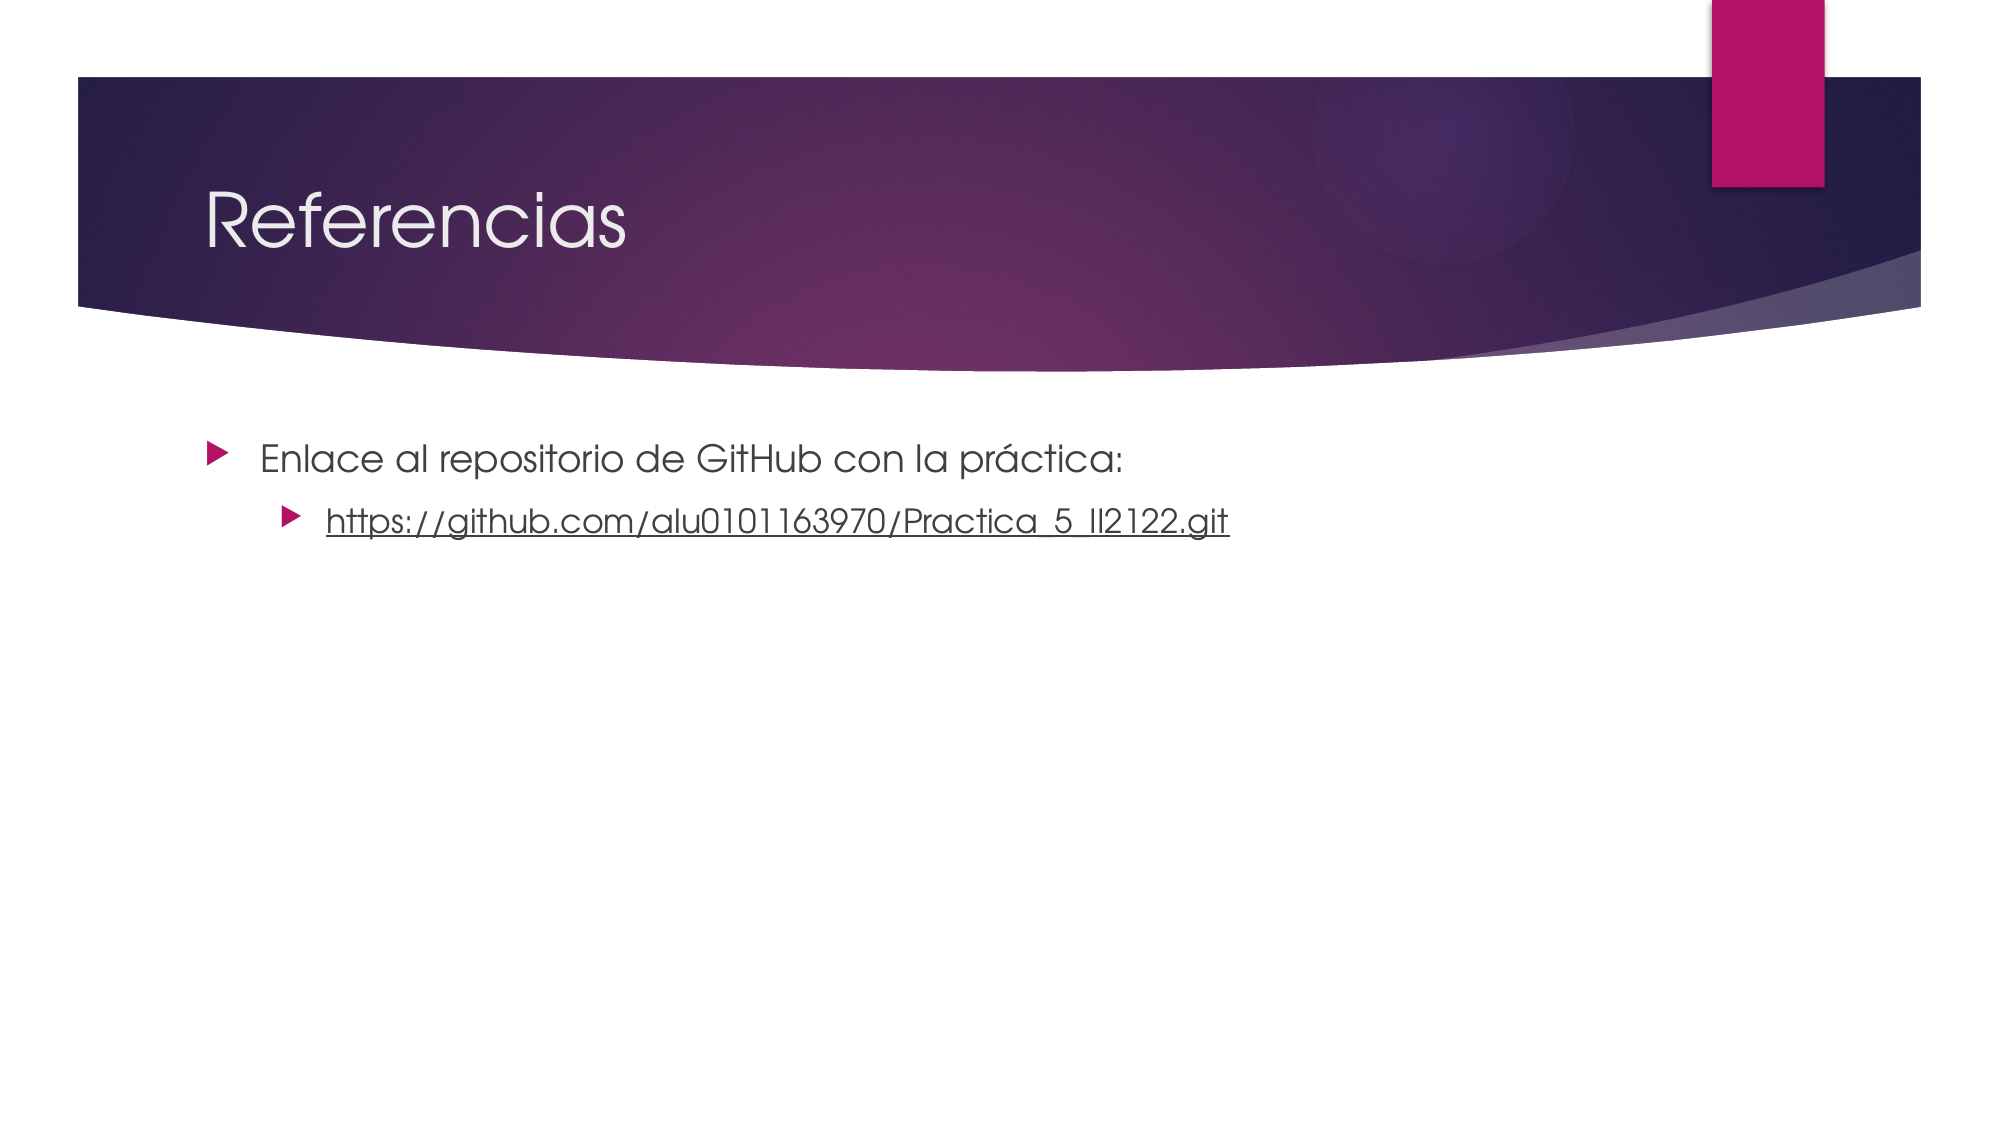

# Referencias
Enlace al repositorio de GitHub con la práctica:
https://github.com/alu0101163970/Practica_5_II2122.git